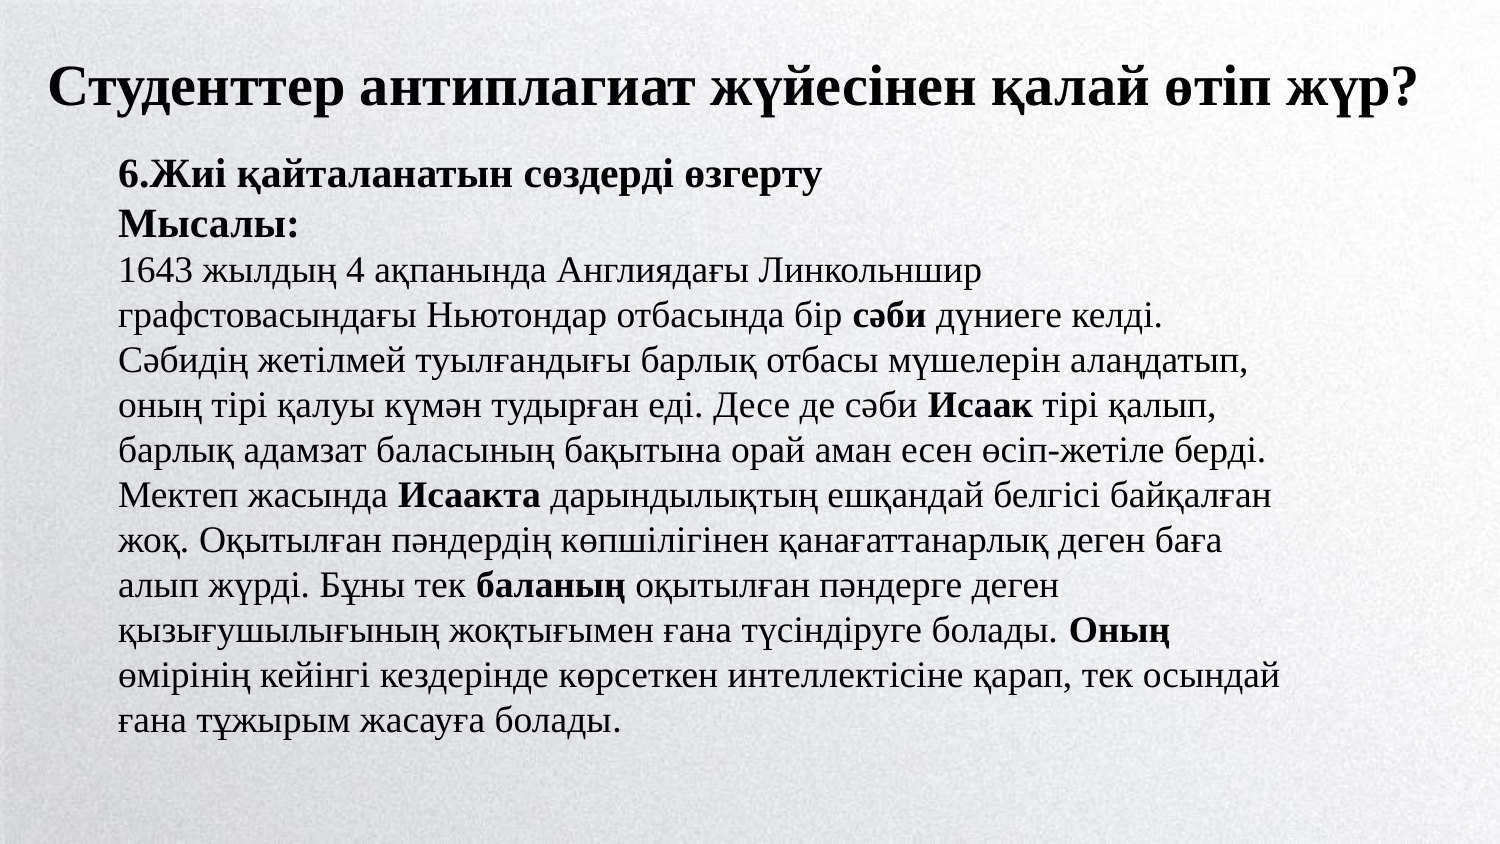

Студенттер антиплагиат жүйесінен қалай өтіп жүр?
6.Жиі қайталанатын сөздерді өзгерту
Мысалы:
1643 жылдың 4 ақпанында Англиядағы Линкольншир графстовасындағы Ньютондар отбасында бір сәби дүниеге келді. Сәбидің жетілмей туылғандығы барлық отбасы мүшелерін алаңдатып, оның тірі қалуы күмән тудырған еді. Десе де сәби Исаак тірі қалып, барлық адамзат баласының бақытына орай аман есен өсіп-жетіле берді. Мектеп жасында Исаакта дарындылықтың ешқандай белгісі байқалған жоқ. Оқытылған пәндердің көпшілігінен қанағаттанарлық деген баға алып жүрді. Бұны тек баланың оқытылған пәндерге деген қызығушылығының жоқтығымен ғана түсіндіруге болады. Оның өмірінің кейінгі кездерінде көрсеткен интеллектісіне қарап, тек осындай ғана тұжырым жасауға болады.